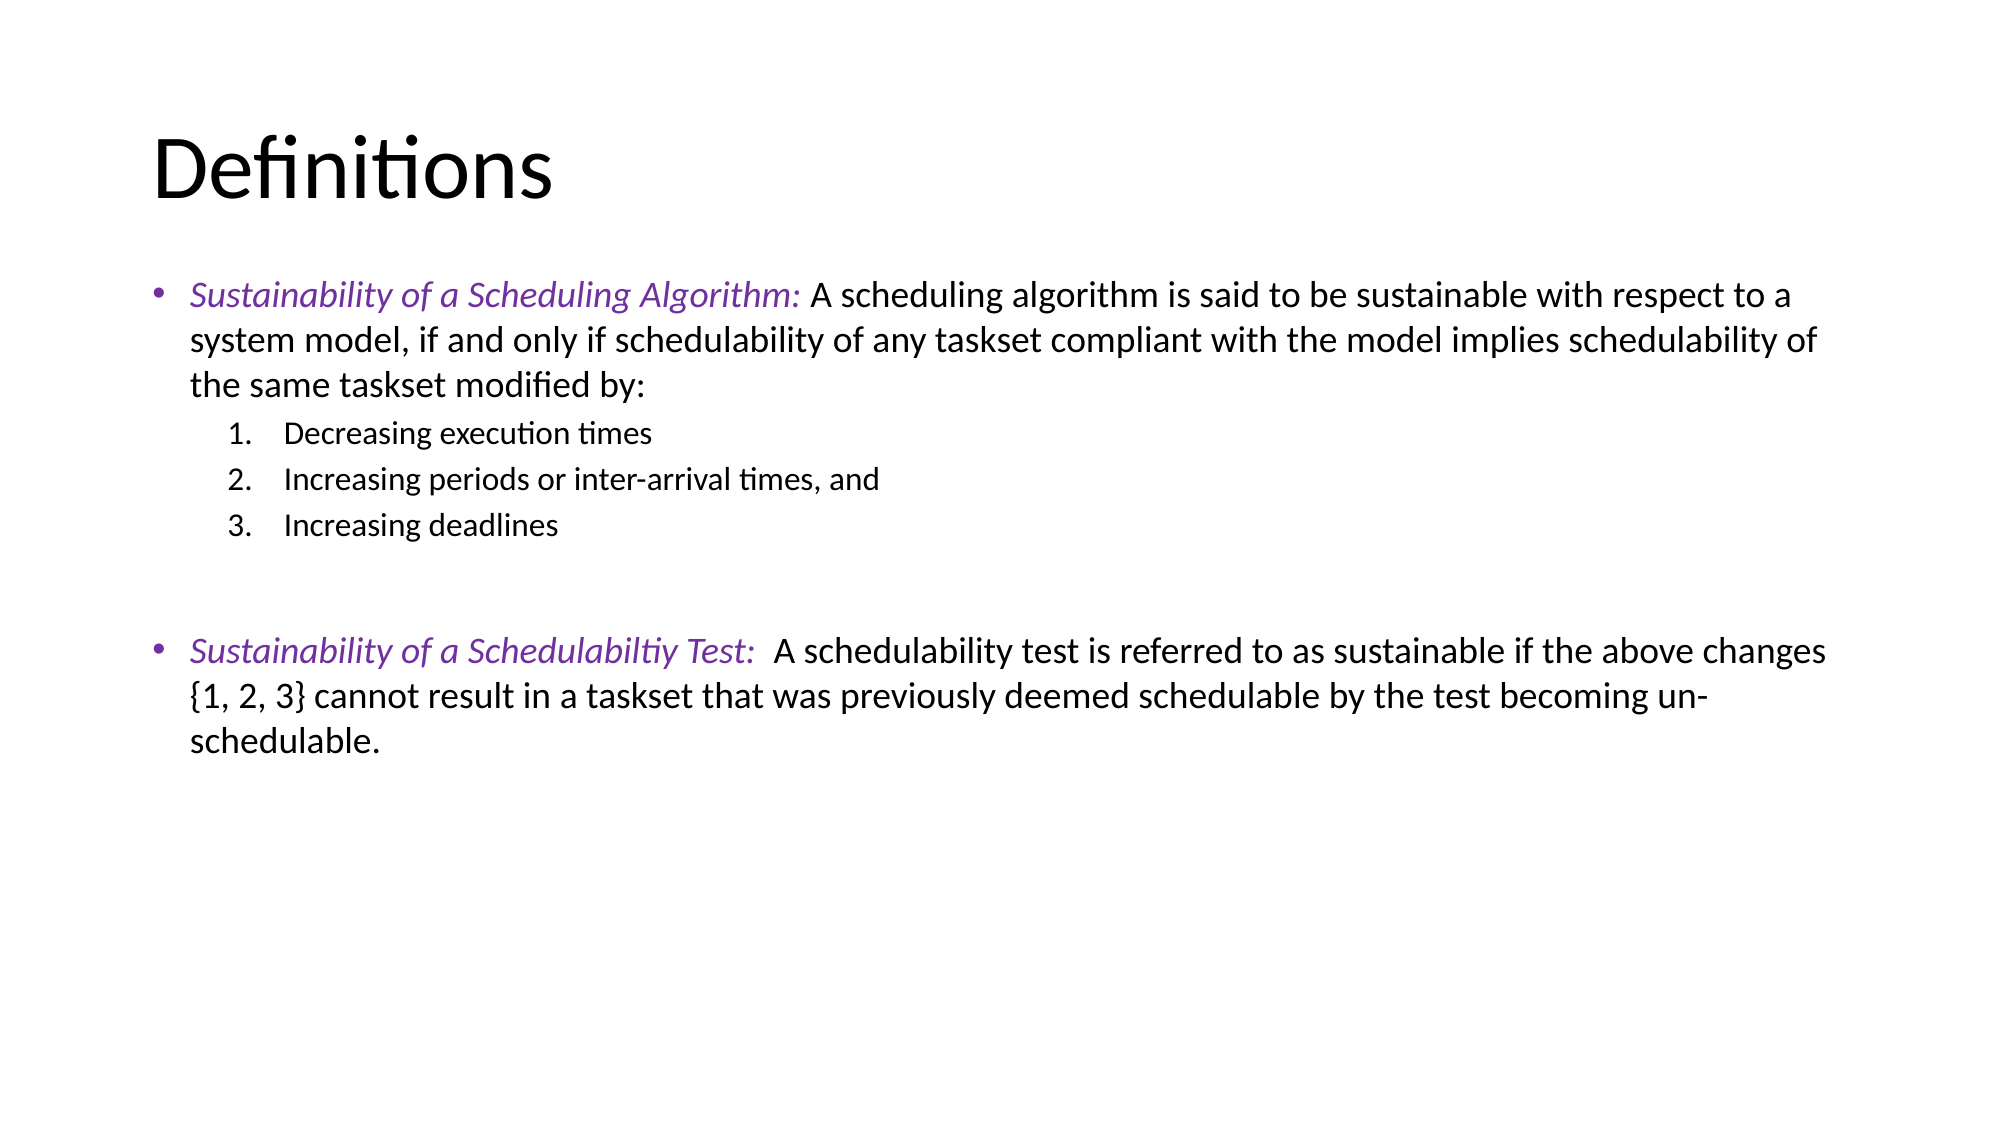

# Definitions
Sustainability of a Scheduling Algorithm: A scheduling algorithm is said to be sustainable with respect to a system model, if and only if schedulability of any taskset compliant with the model implies schedulability of the same taskset modified by:
Decreasing execution times
Increasing periods or inter-arrival times, and
Increasing deadlines

Sustainability of a Schedulabiltiy Test:  A schedulability test is referred to as sustainable if the above changes {1, 2, 3} cannot result in a taskset that was previously deemed schedulable by the test becoming un-schedulable.